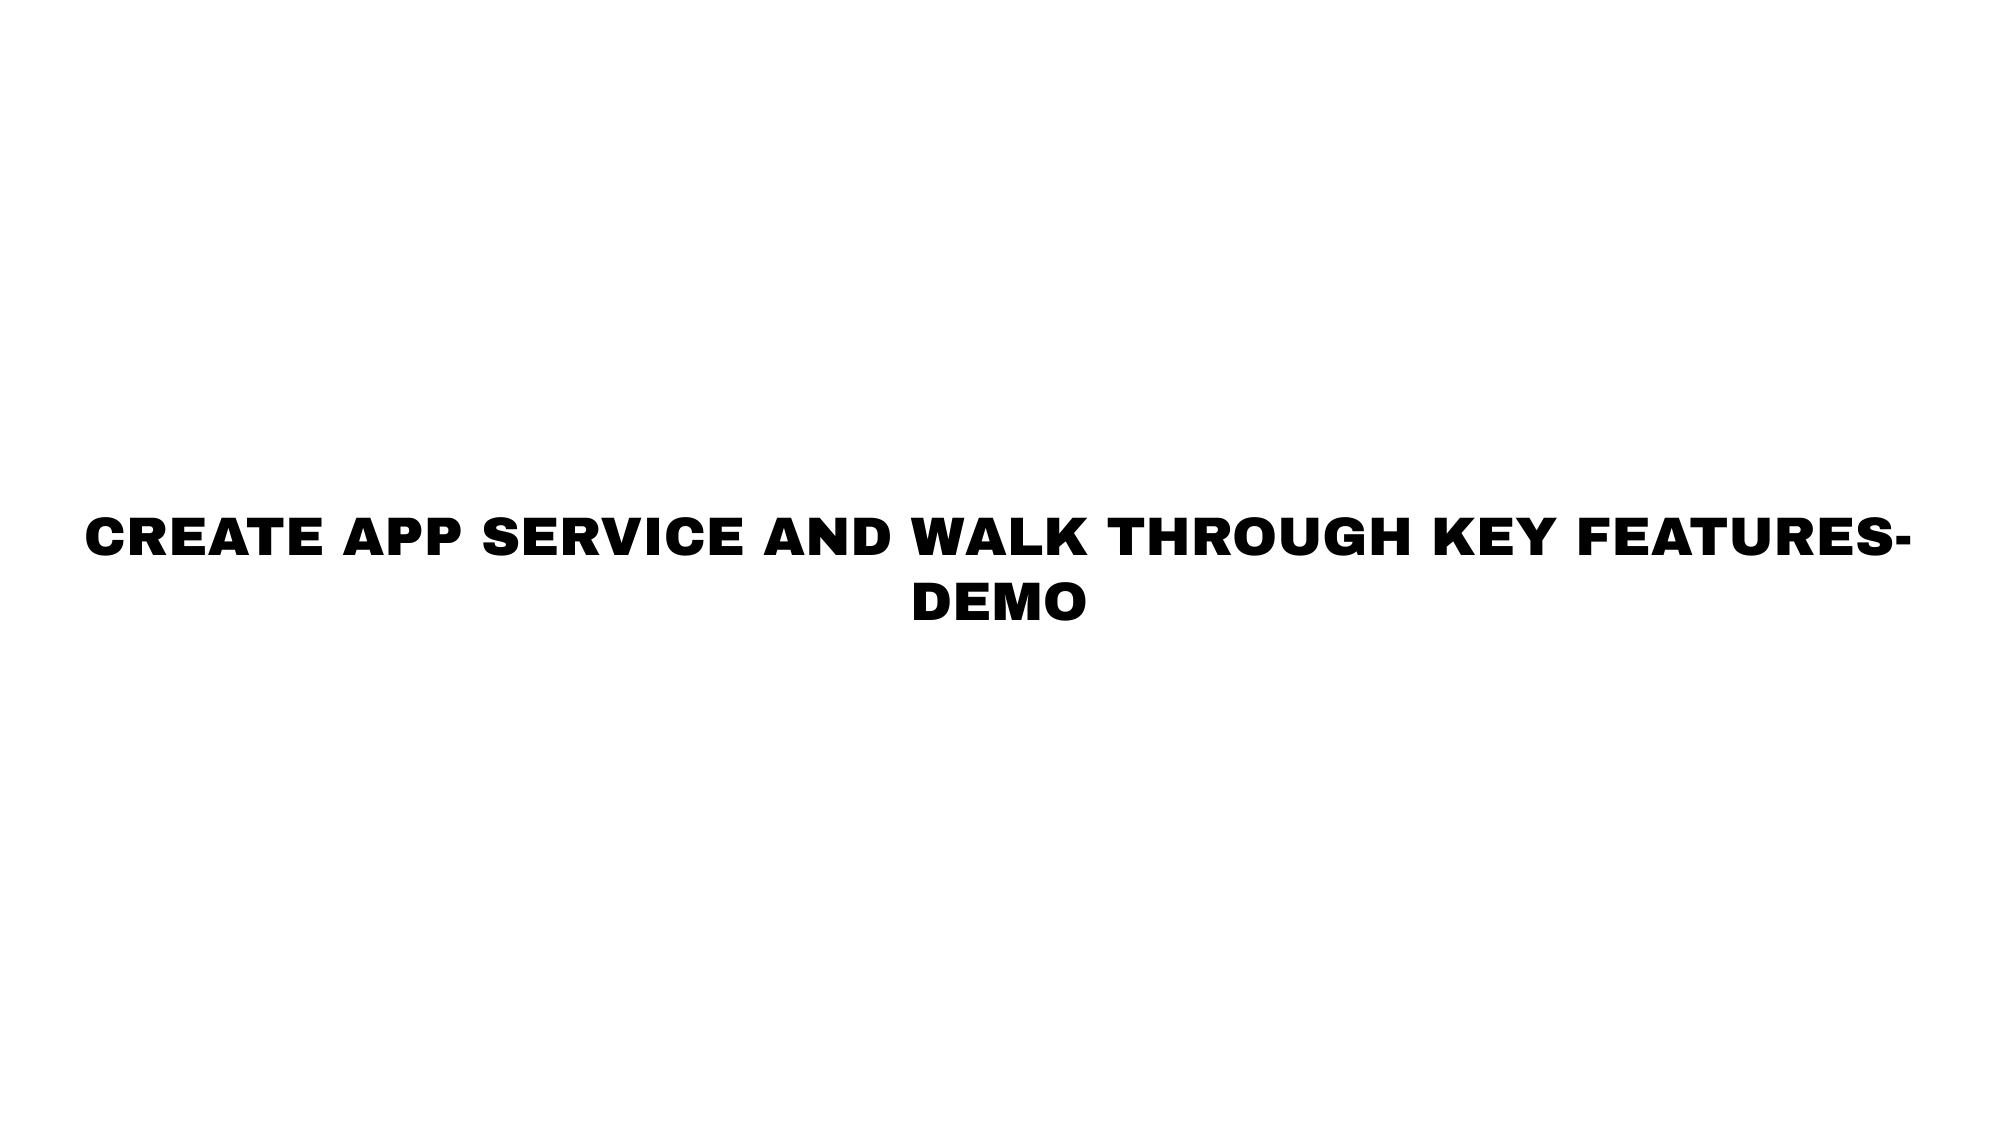

CREATE App Service and walk through key features-DEMO